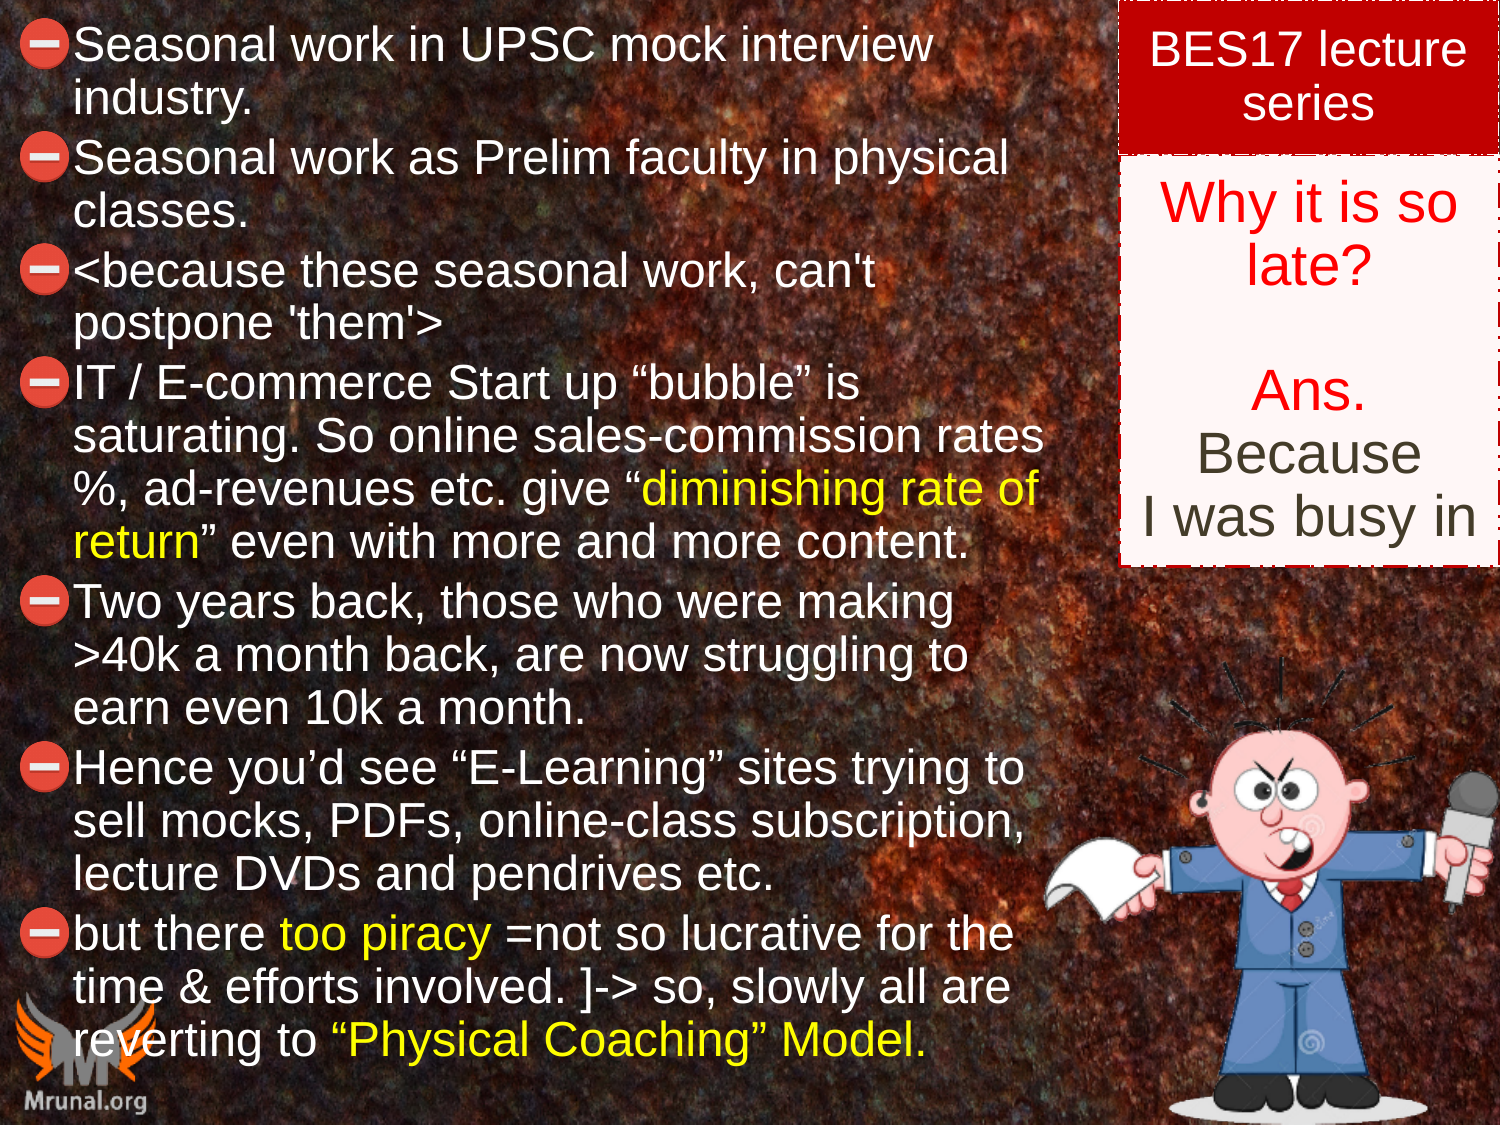

BES17 lecture series
Seasonal work in UPSC mock interview industry.
Seasonal work as Prelim faculty in physical classes.
<because these seasonal work, can't postpone 'them'>
IT / E-commerce Start up “bubble” is saturating. So online sales-commission rates %, ad-revenues etc. give “diminishing rate of return” even with more and more content.
Two years back, those who were making >40k a month back, are now struggling to earn even 10k a month.
Hence you’d see “E-Learning” sites trying to sell mocks, PDFs, online-class subscription, lecture DVDs and pendrives etc.
but there too piracy =not so lucrative for the time & efforts involved. ]-> so, slowly all are reverting to “Physical Coaching” Model.
# Why it is so late? Ans. Because I was busy in